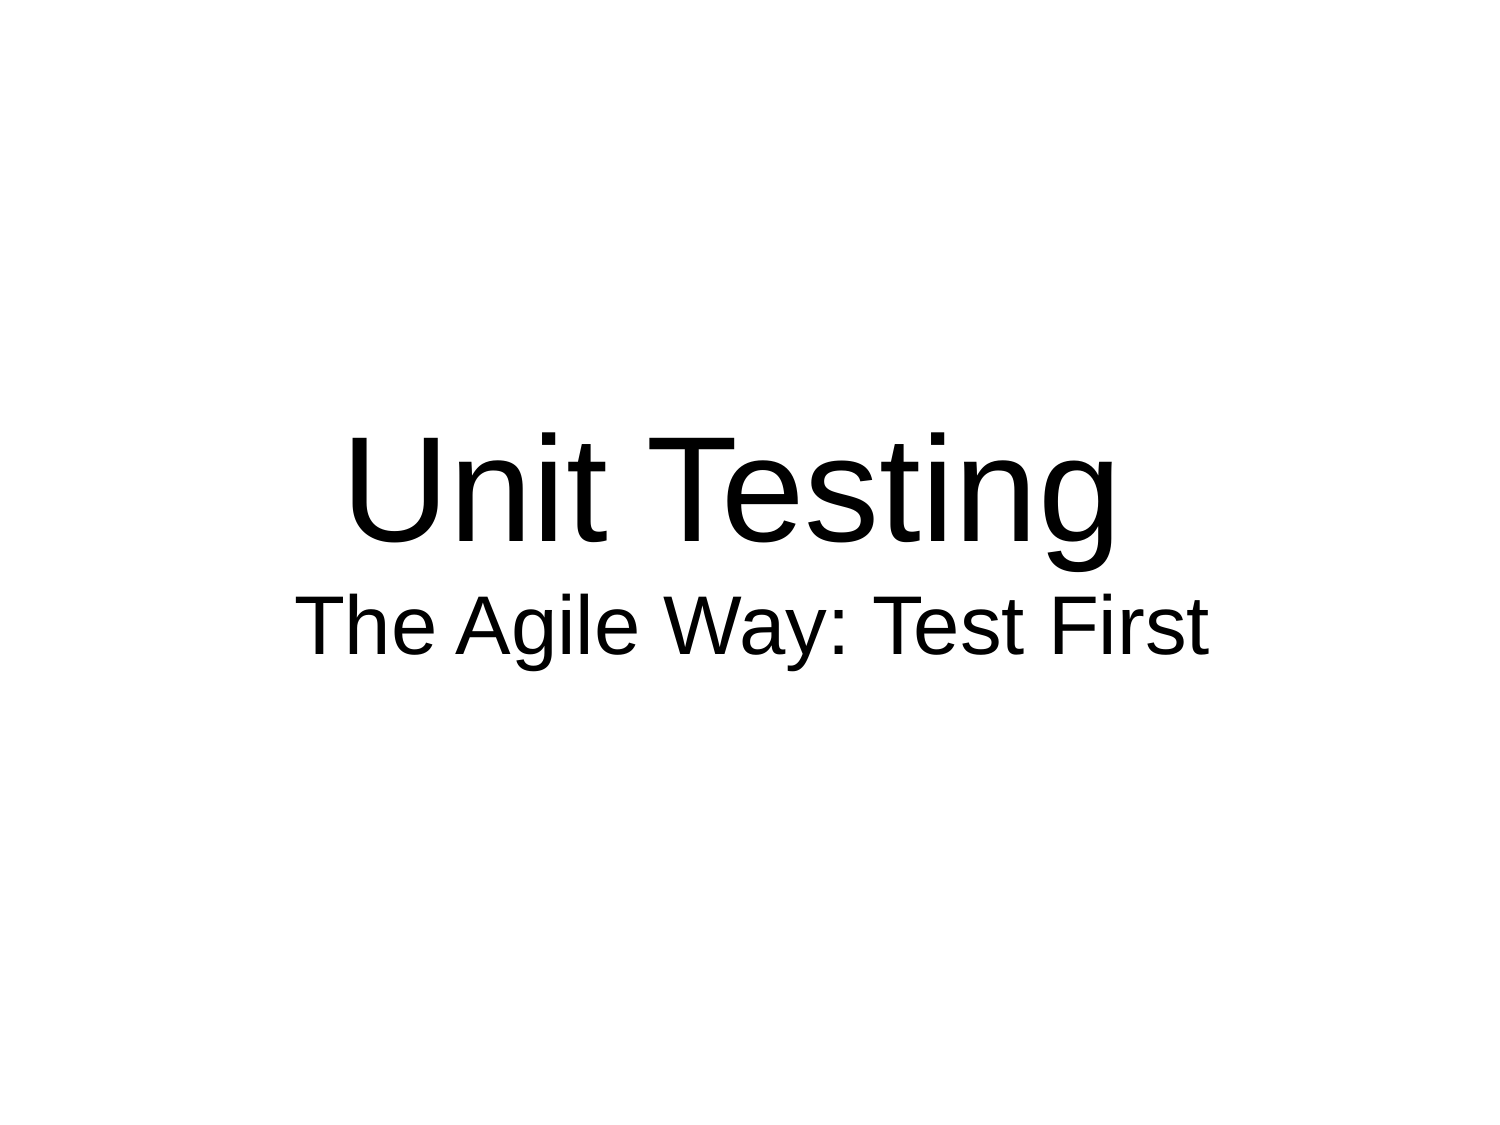

# Unit Testing The Agile Way: Test First